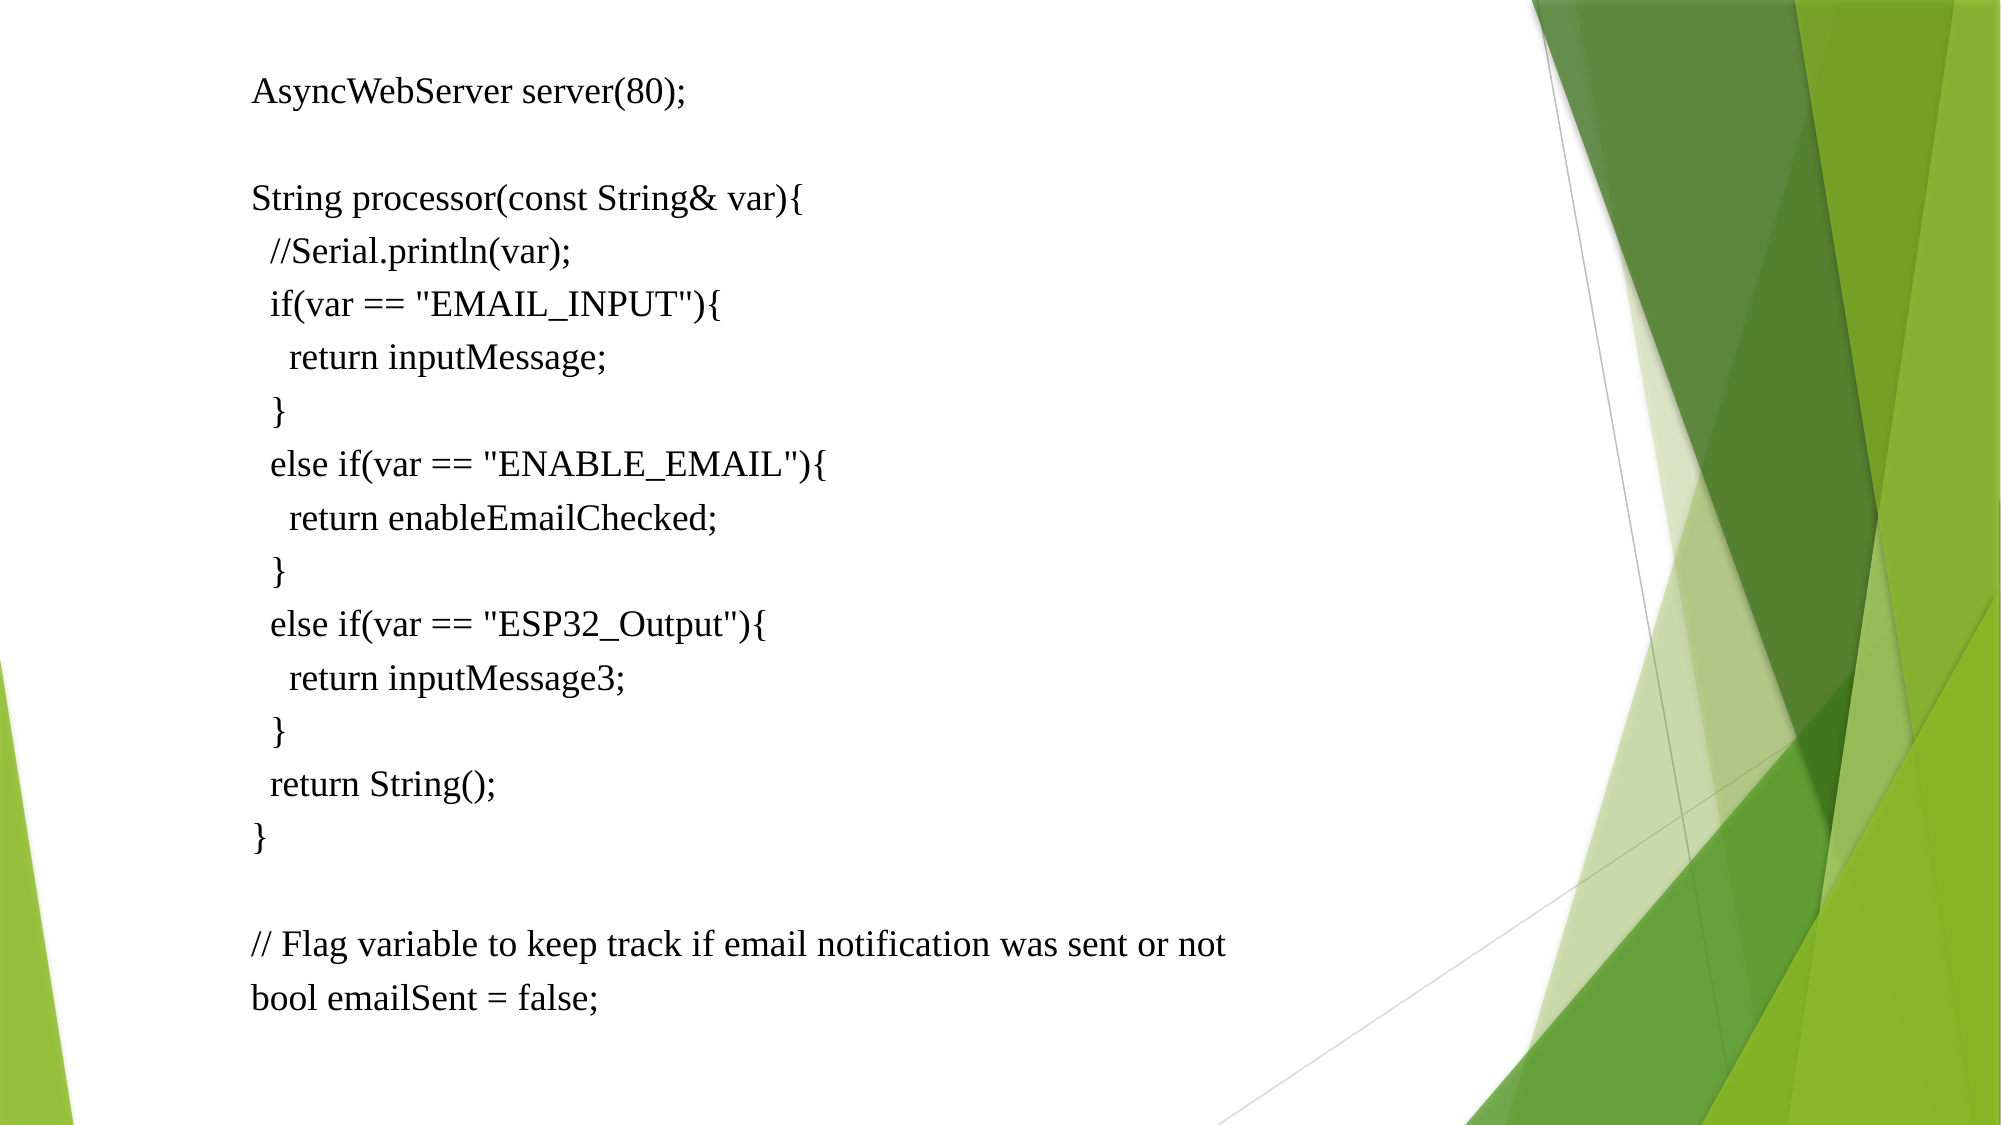

AsyncWebServer server(80);

String processor(const String& var){
  //Serial.println(var);
  if(var == "EMAIL_INPUT"){
    return inputMessage;
  }
  else if(var == "ENABLE_EMAIL"){
    return enableEmailChecked;
  }
  else if(var == "ESP32_Output"){
    return inputMessage3;
  }
  return String();
}

// Flag variable to keep track if email notification was sent or not
bool emailSent = false;